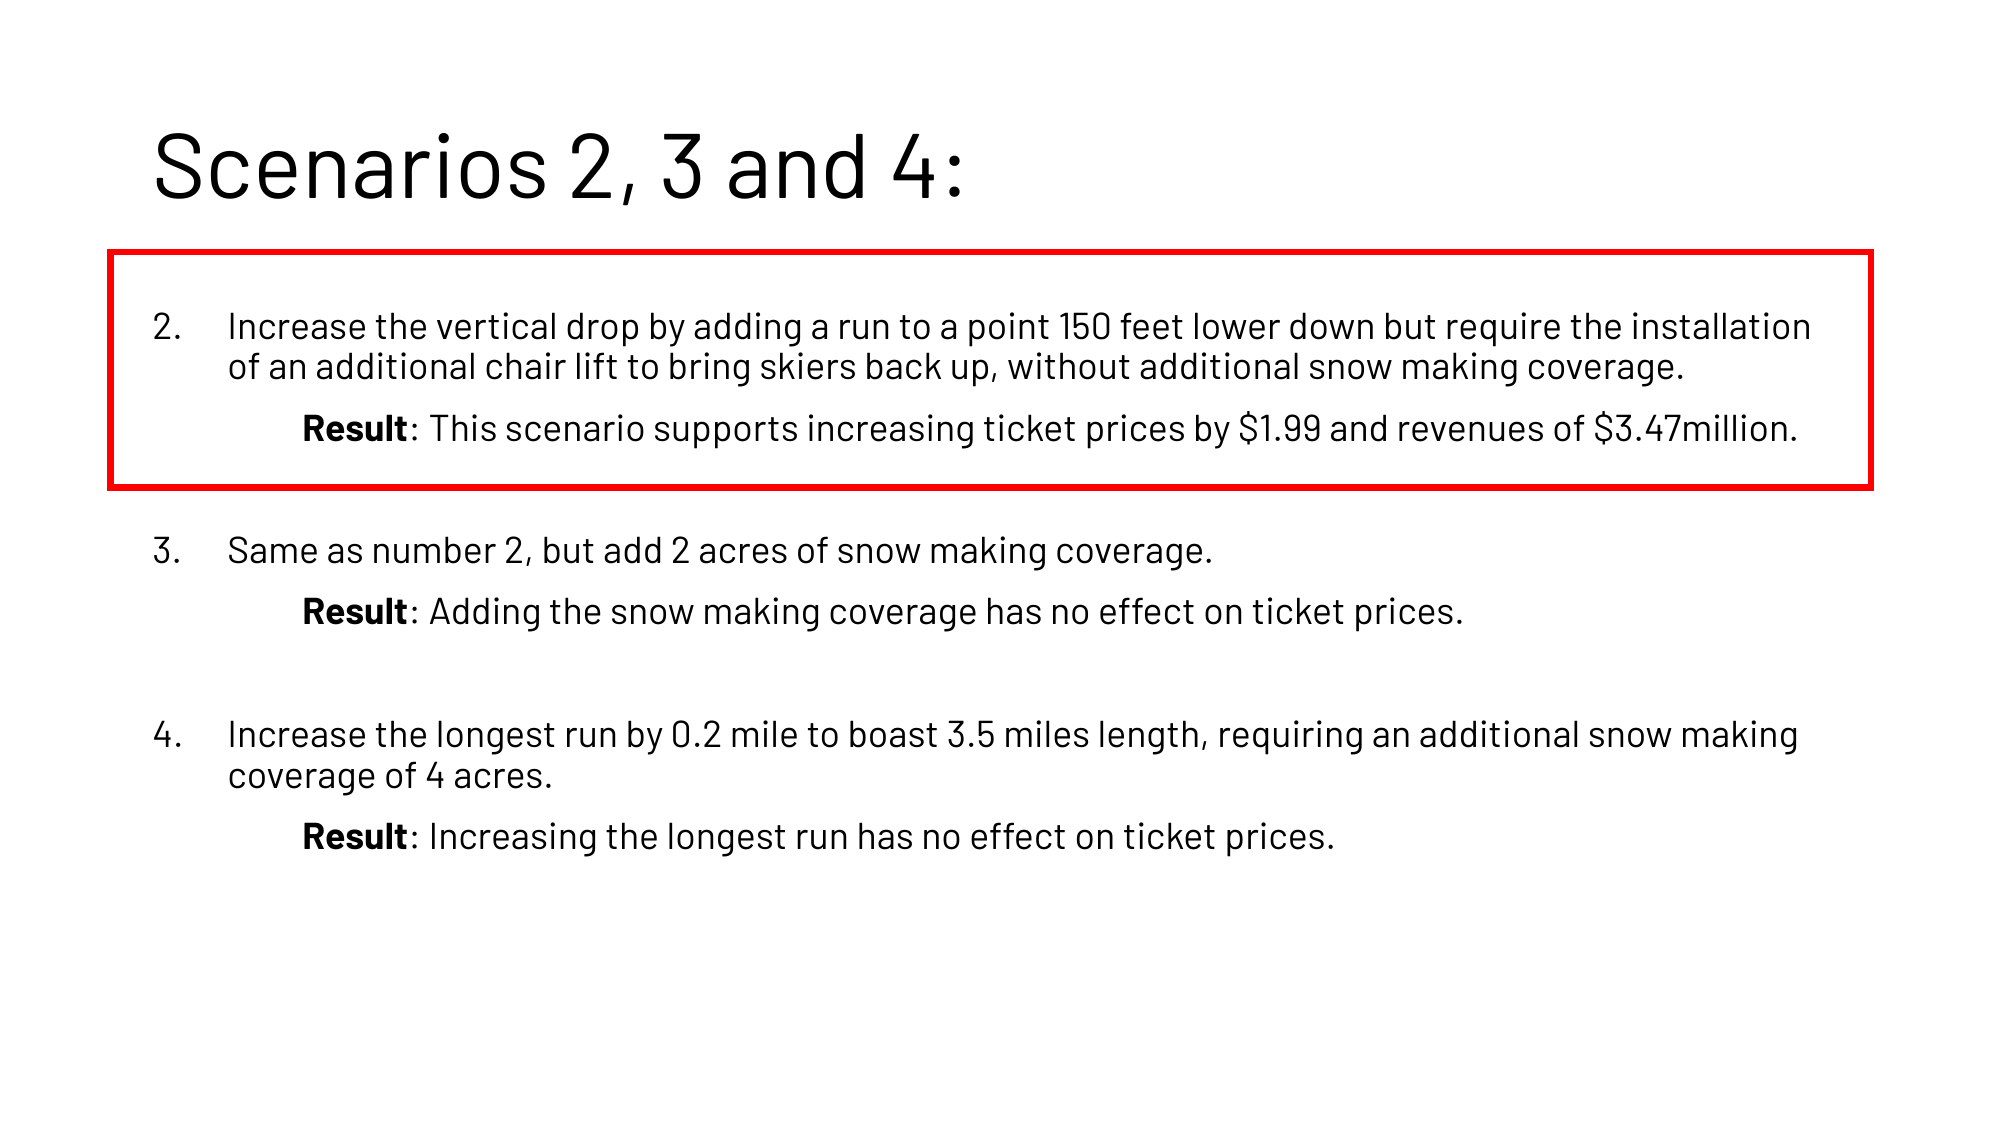

# Scenarios 2, 3 and 4:

2.  	Increase the vertical drop by adding a run to a point 150 feet lower down but require the installation of an additional chair lift to bring skiers back up, without additional snow making coverage.
	Result: This scenario supports increasing ticket prices by $1.99 and revenues of $3.47million.

Same as number 2, but add 2 acres of snow making coverage.
	Result: Adding the snow making coverage has no effect on ticket prices.

4.	Increase the longest run by 0.2 mile to boast 3.5 miles length, requiring an additional snow making coverage of 4 acres.
	Result: Increasing the longest run has no effect on ticket prices.